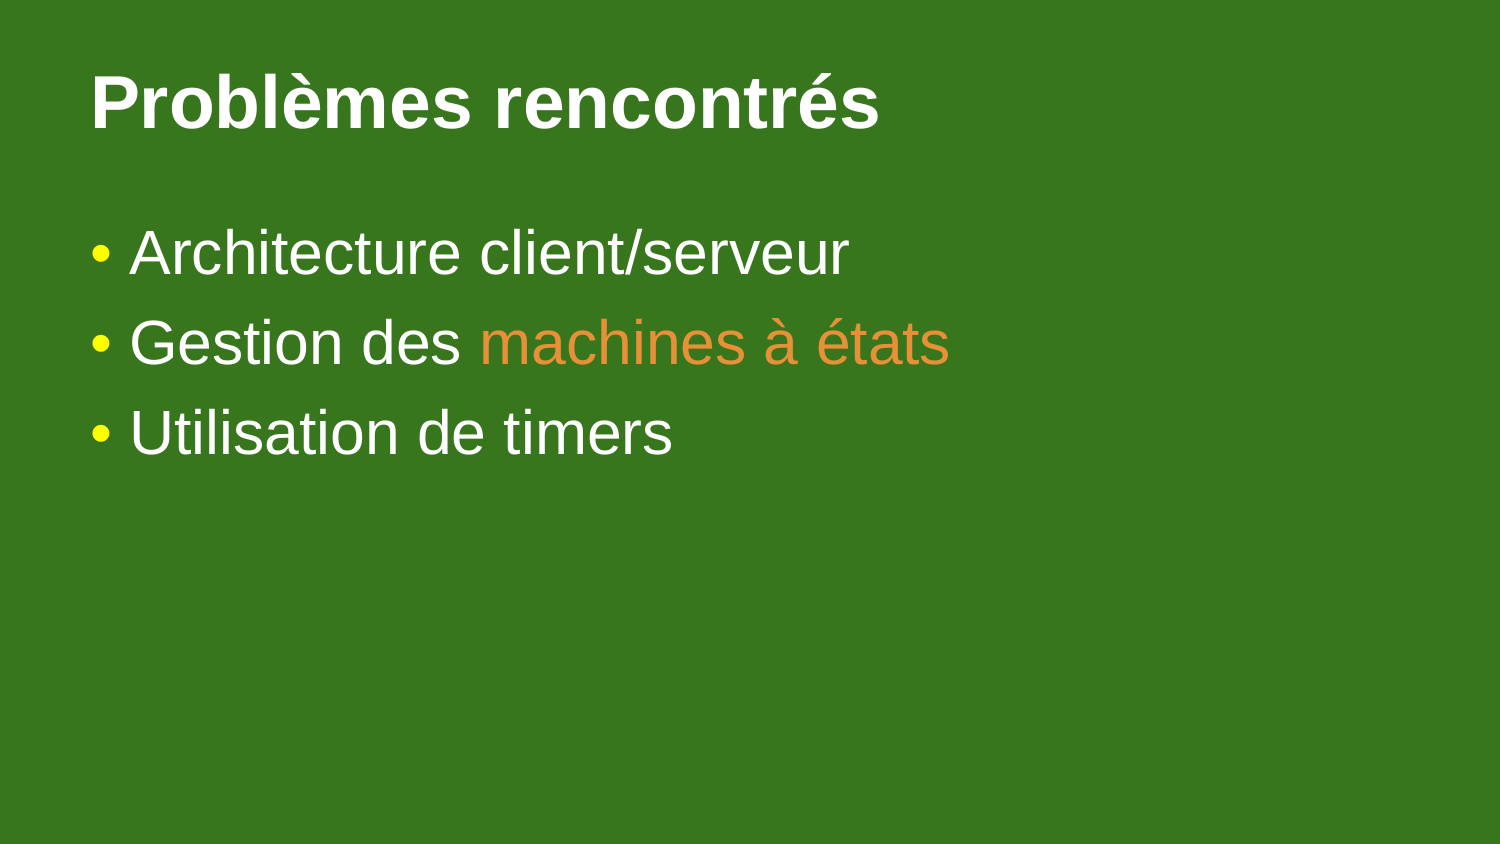

# Problèmes rencontrés
• Architecture client/serveur

• Gestion des machines à états

• Utilisation de timers